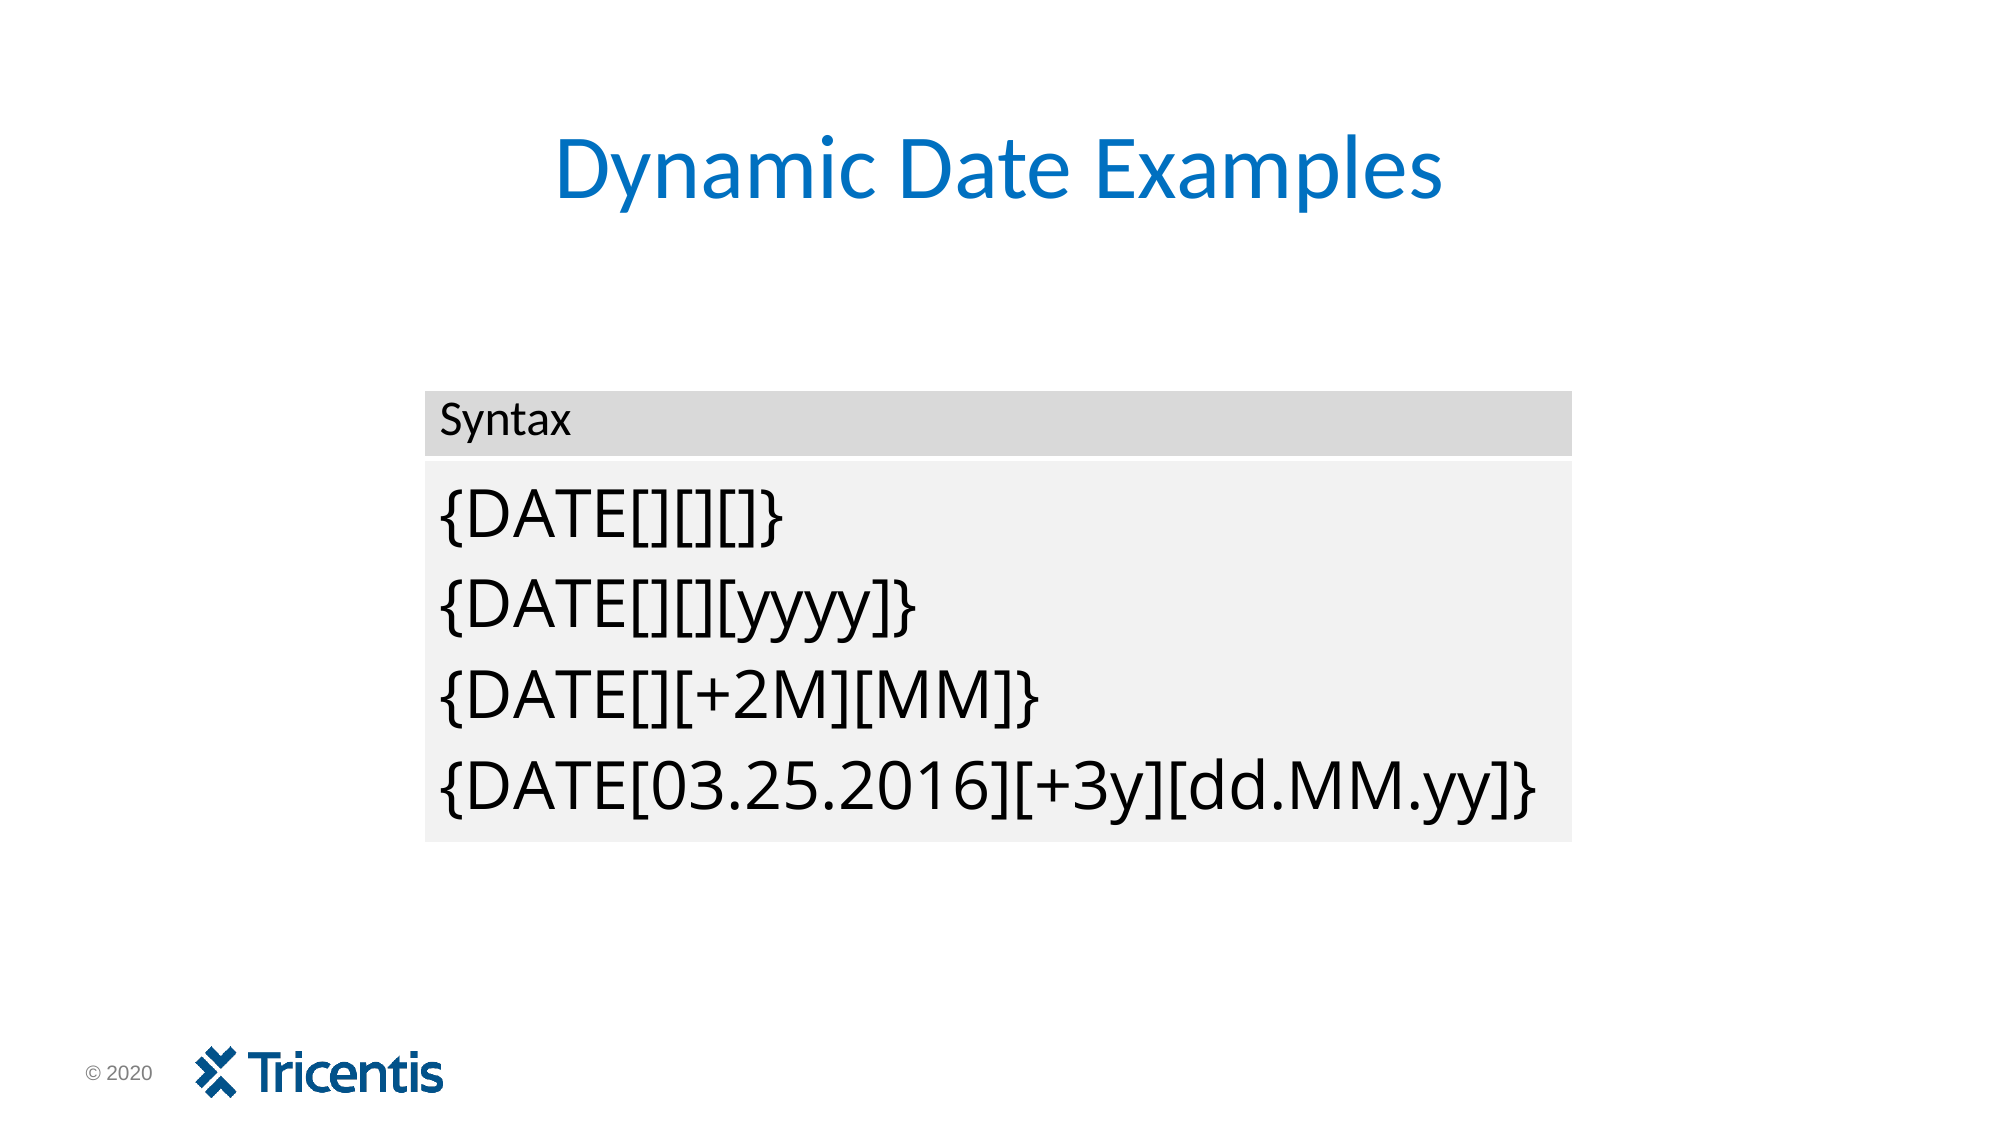

# Dynamic Date Examples
| Syntax |
| --- |
| {DATE[][][]} {DATE[][][yyyy]} {DATE[][+2M][MM]} {DATE[03.25.2016][+3y][dd.MM.yy]} |